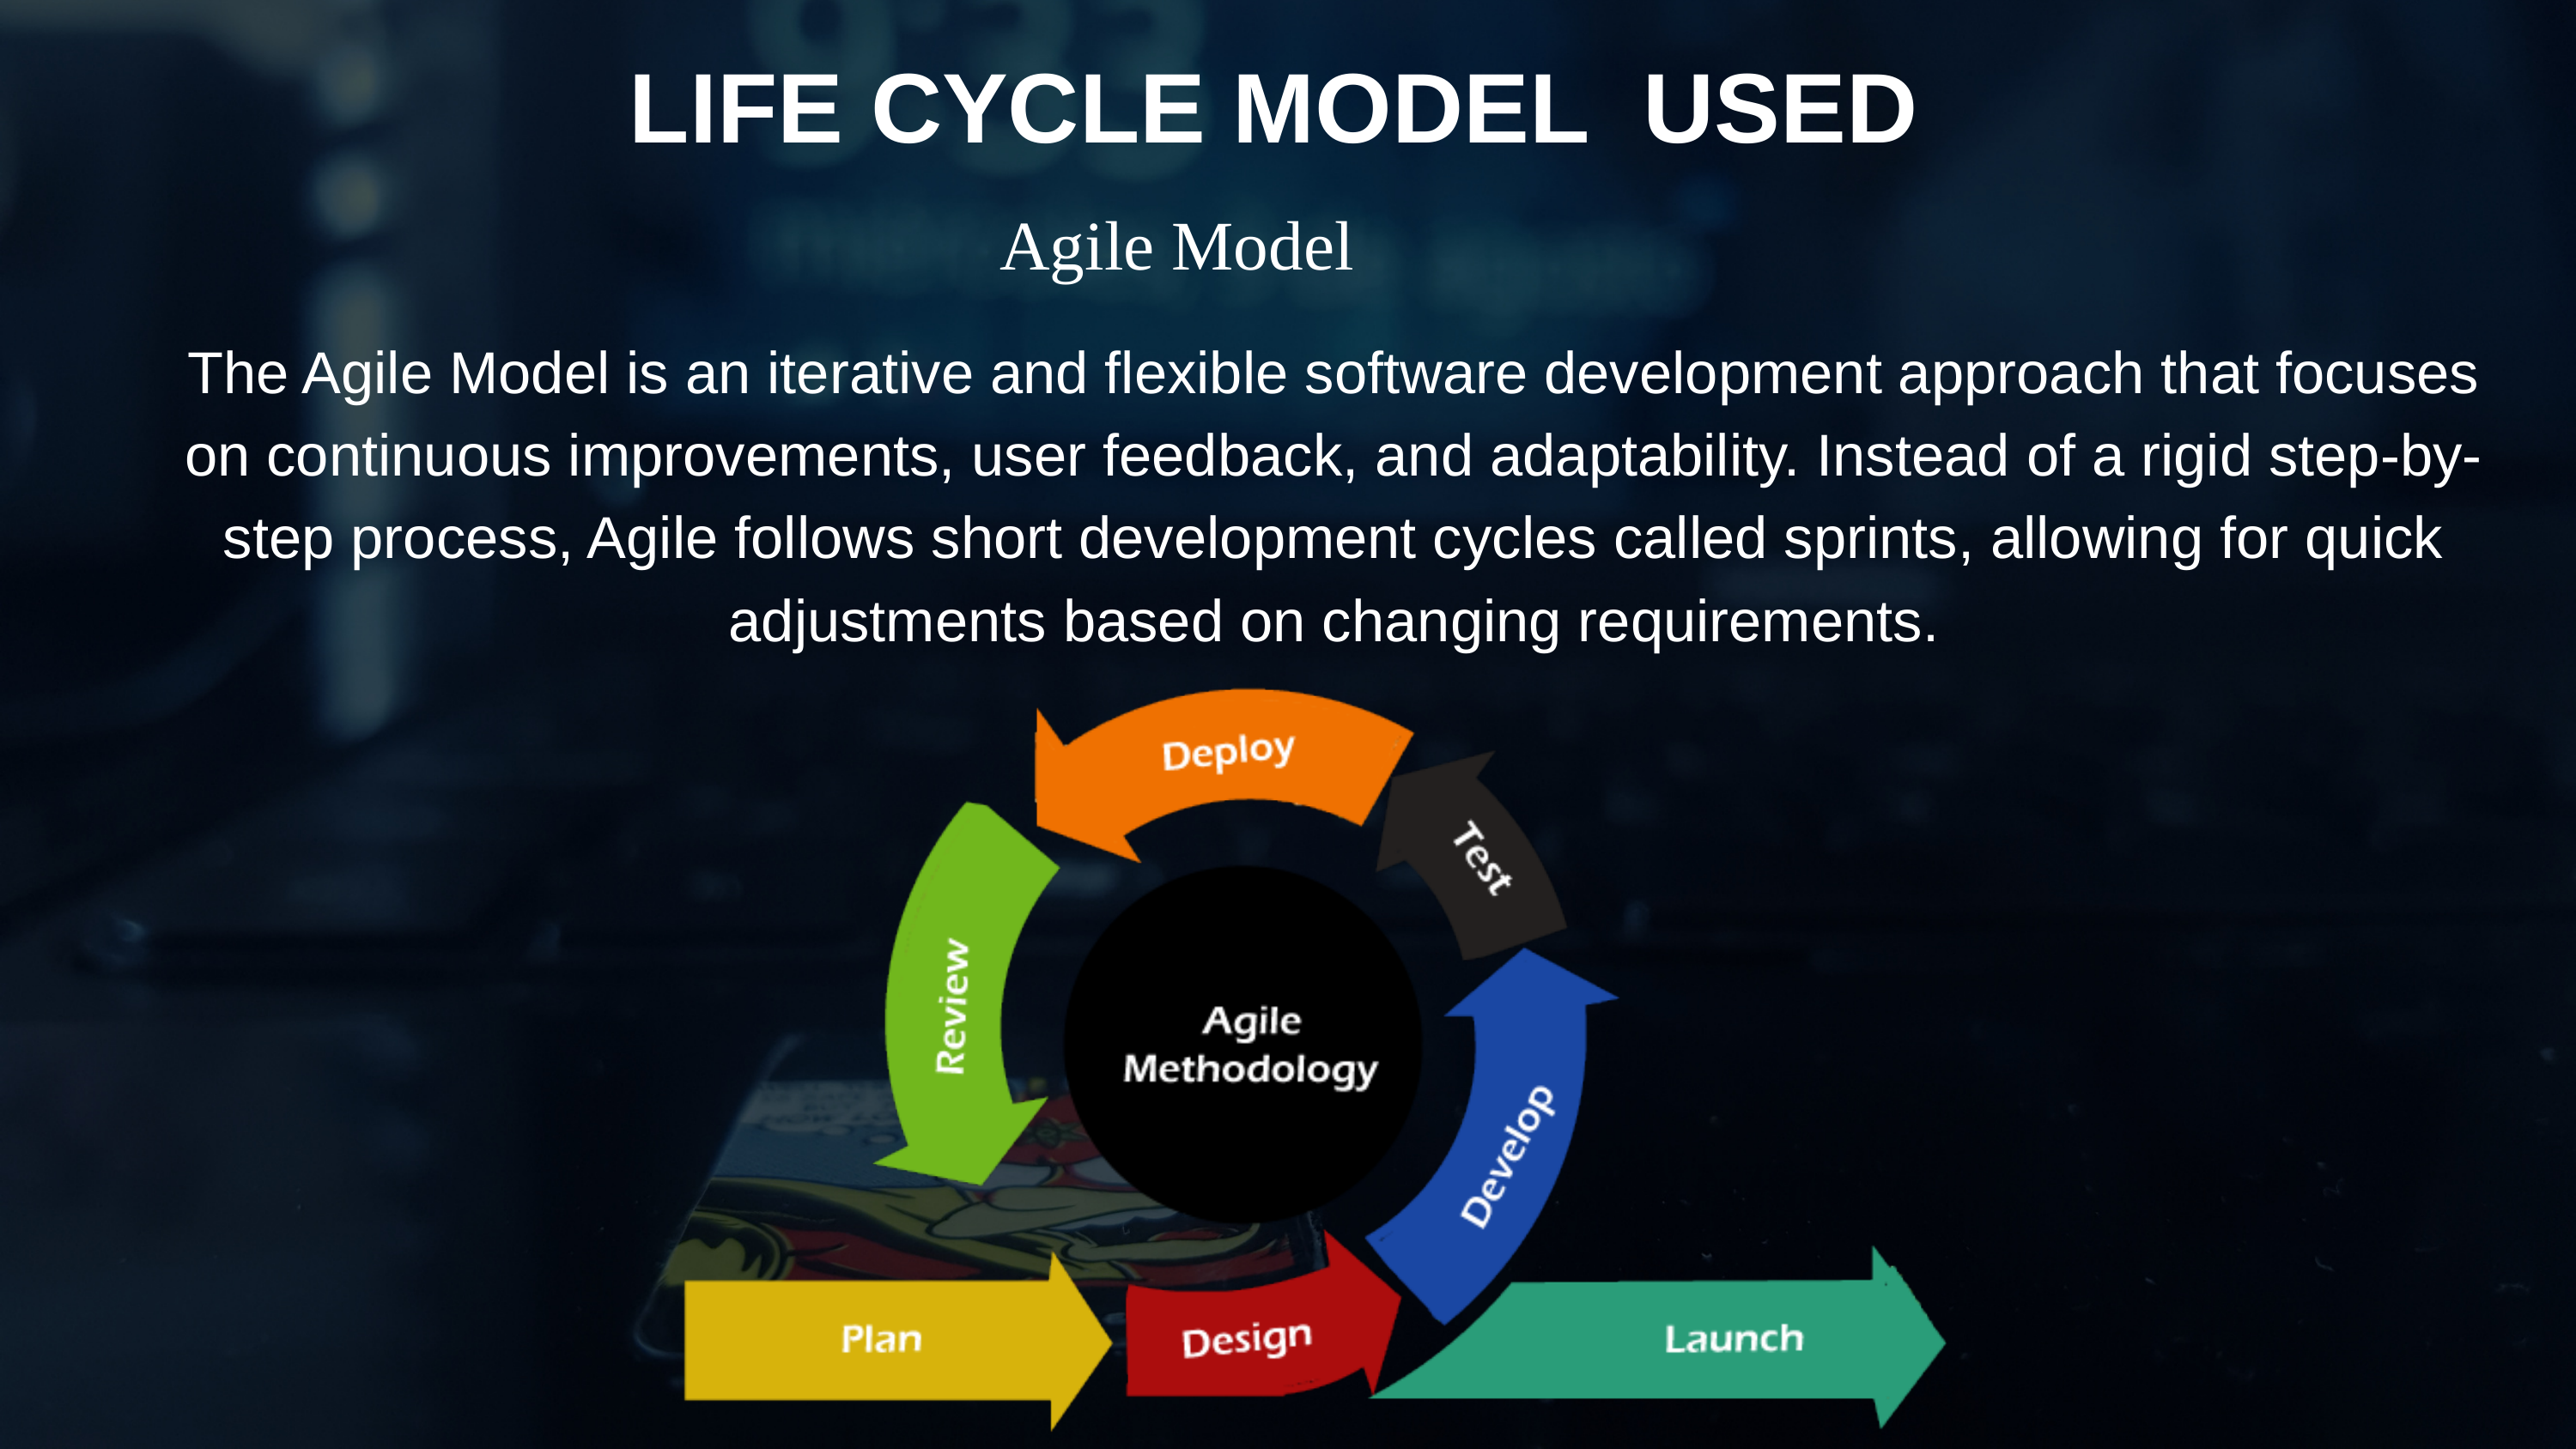

LIFE CYCLE MODEL  USED
Agile Model
The Agile Model is an iterative and flexible software development approach that focuses on continuous improvements, user feedback, and adaptability. Instead of a rigid step-by-step process, Agile follows short development cycles called sprints, allowing for quick adjustments based on changing requirements.